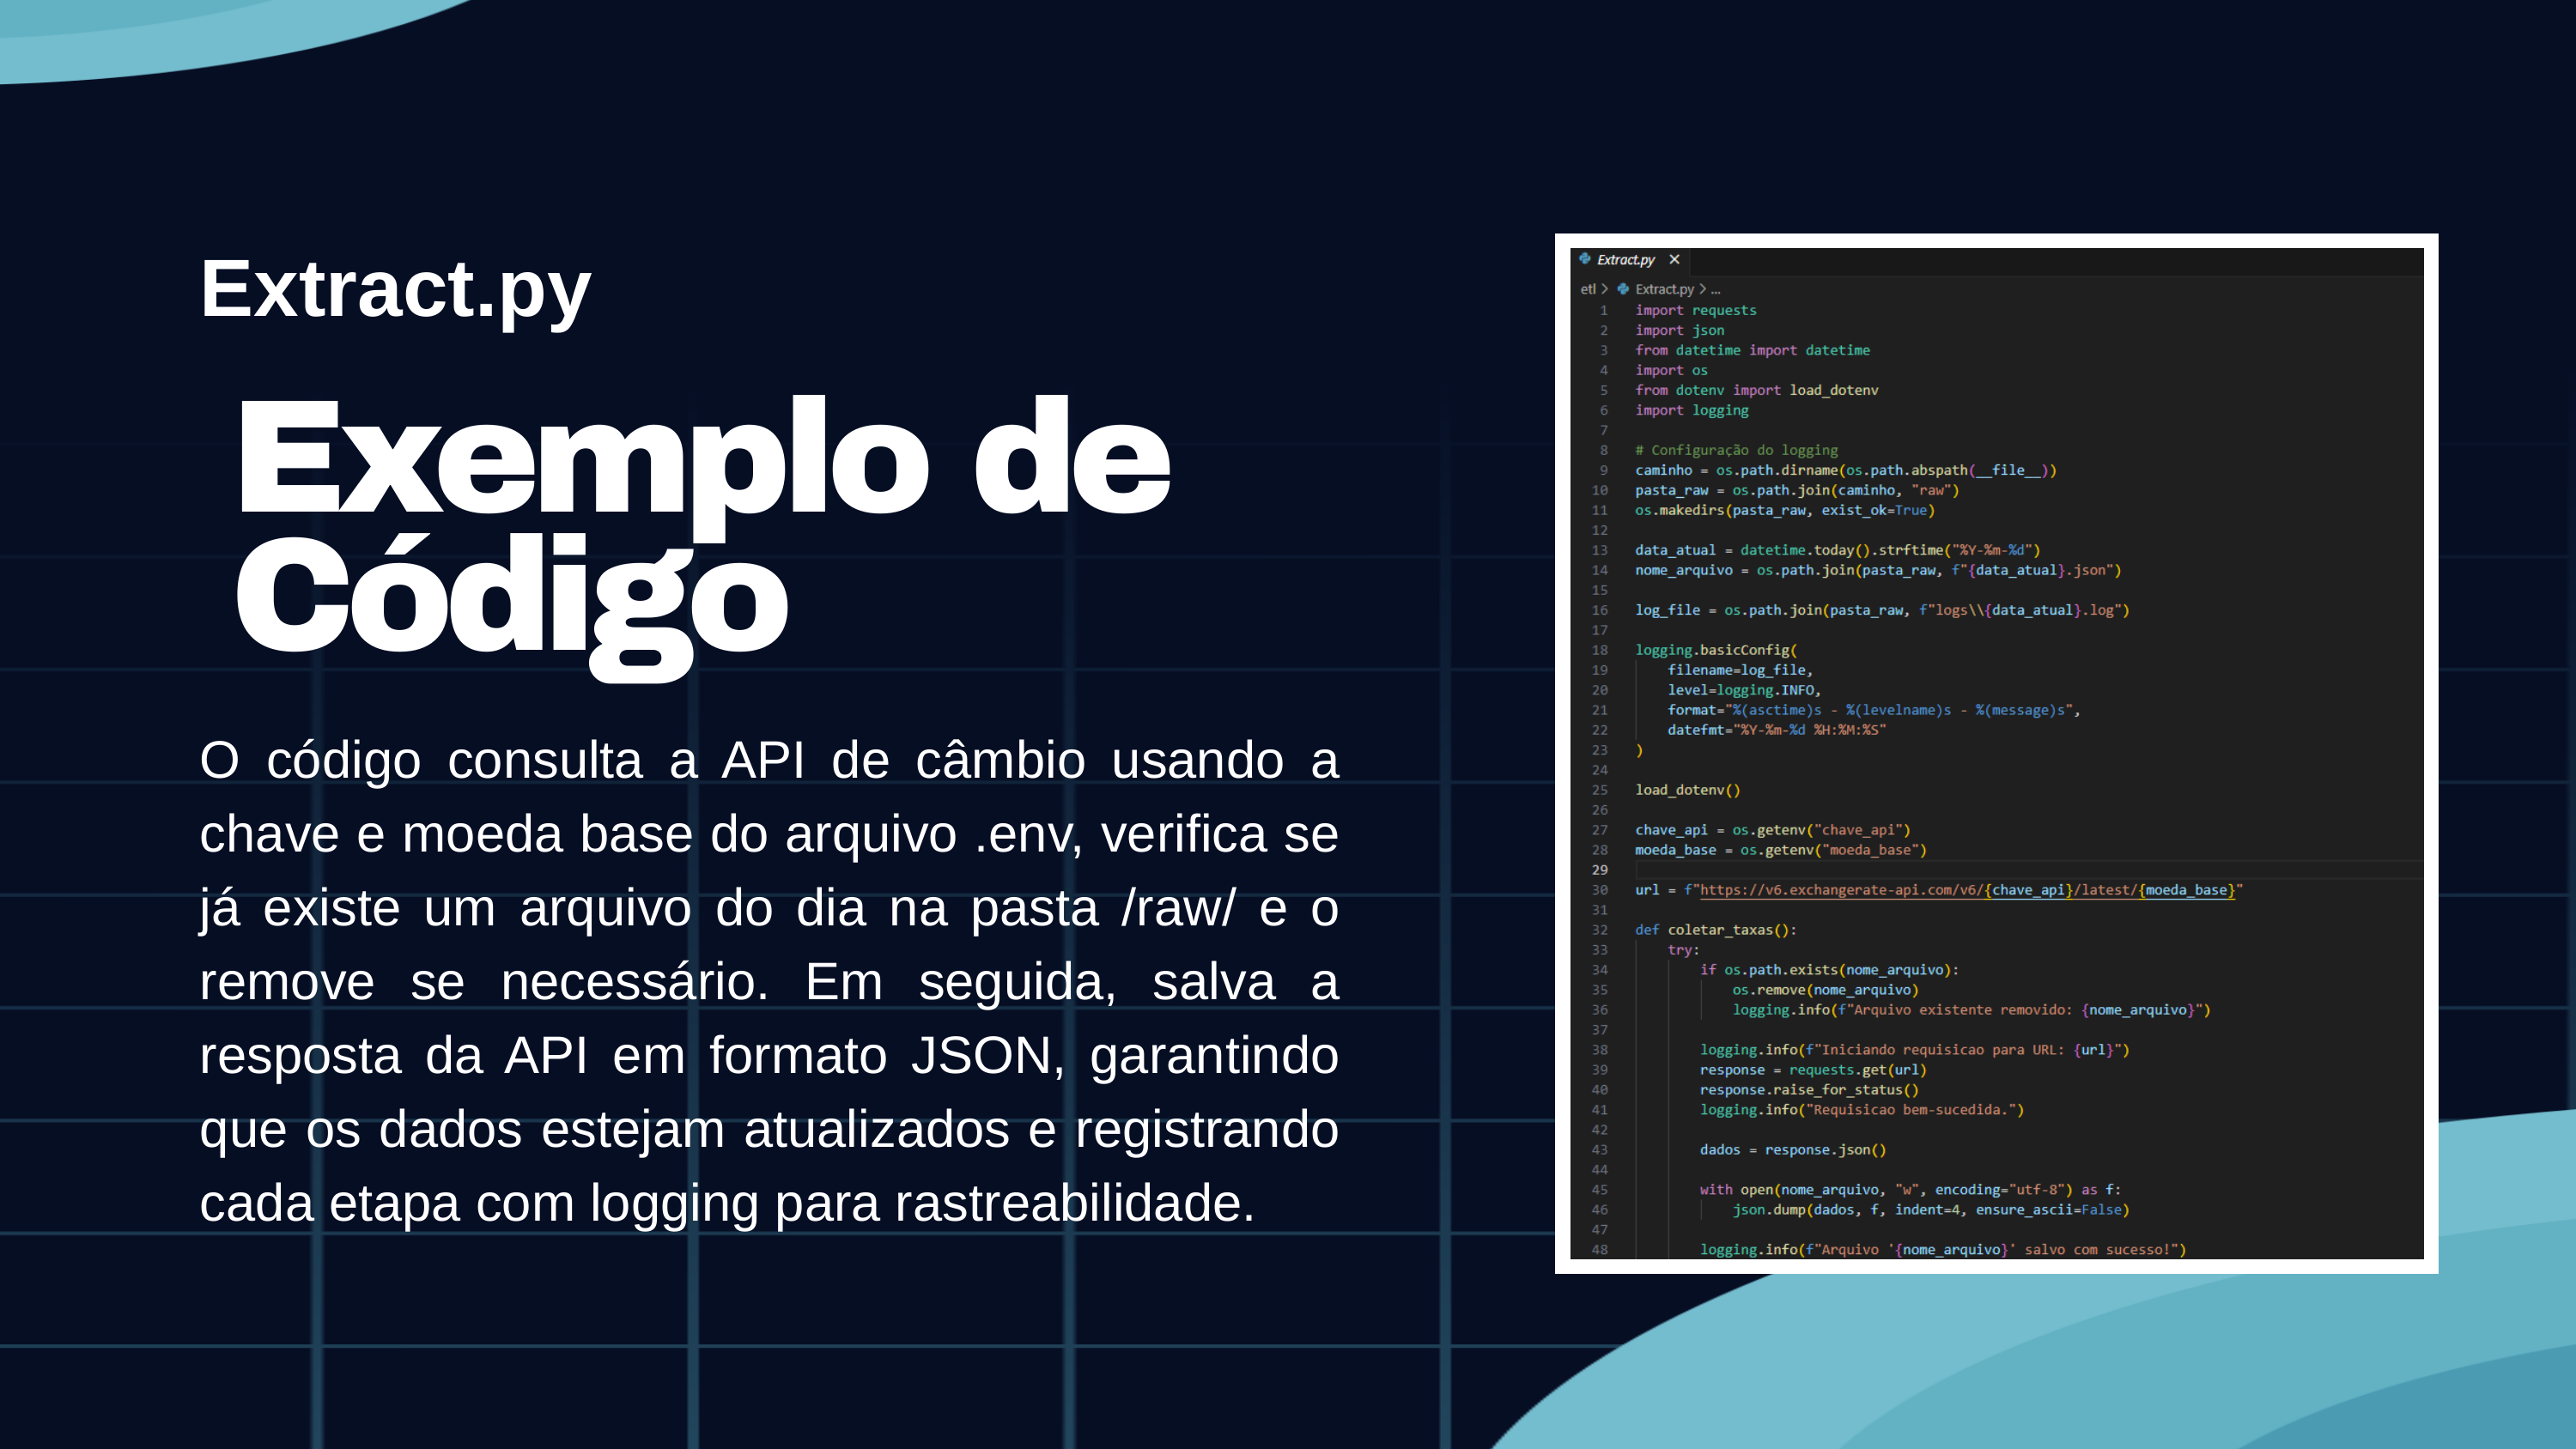

Extract.py
Exemplo de Código
O código consulta a API de câmbio usando a chave e moeda base do arquivo .env, verifica se já existe um arquivo do dia na pasta /raw/ e o remove se necessário. Em seguida, salva a resposta da API em formato JSON, garantindo que os dados estejam atualizados e registrando cada etapa com logging para rastreabilidade.